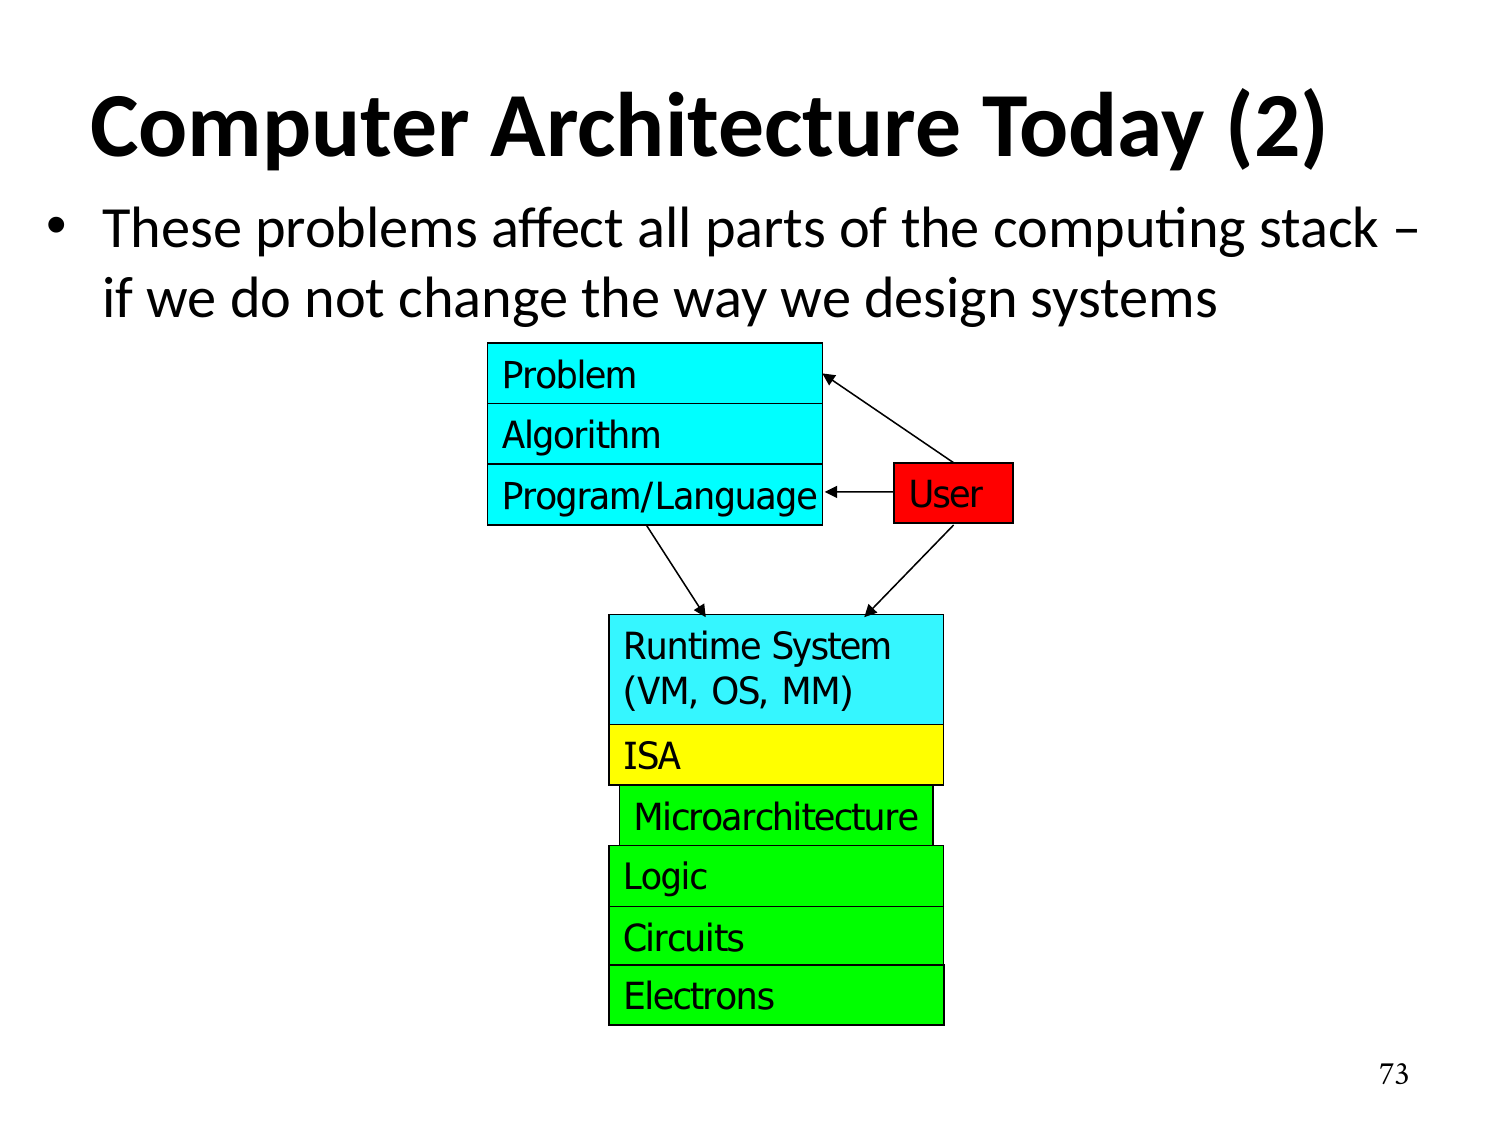

# Computer Architecture Today (2)
These problems affect all parts of the computing stack – if we do not change the way we design systems

Problem
Algorithm
User
Program/Language

Runtime System
(VM, OS, MM)
ISA
Microarchitecture
Logic

Circuits
Electrons
73